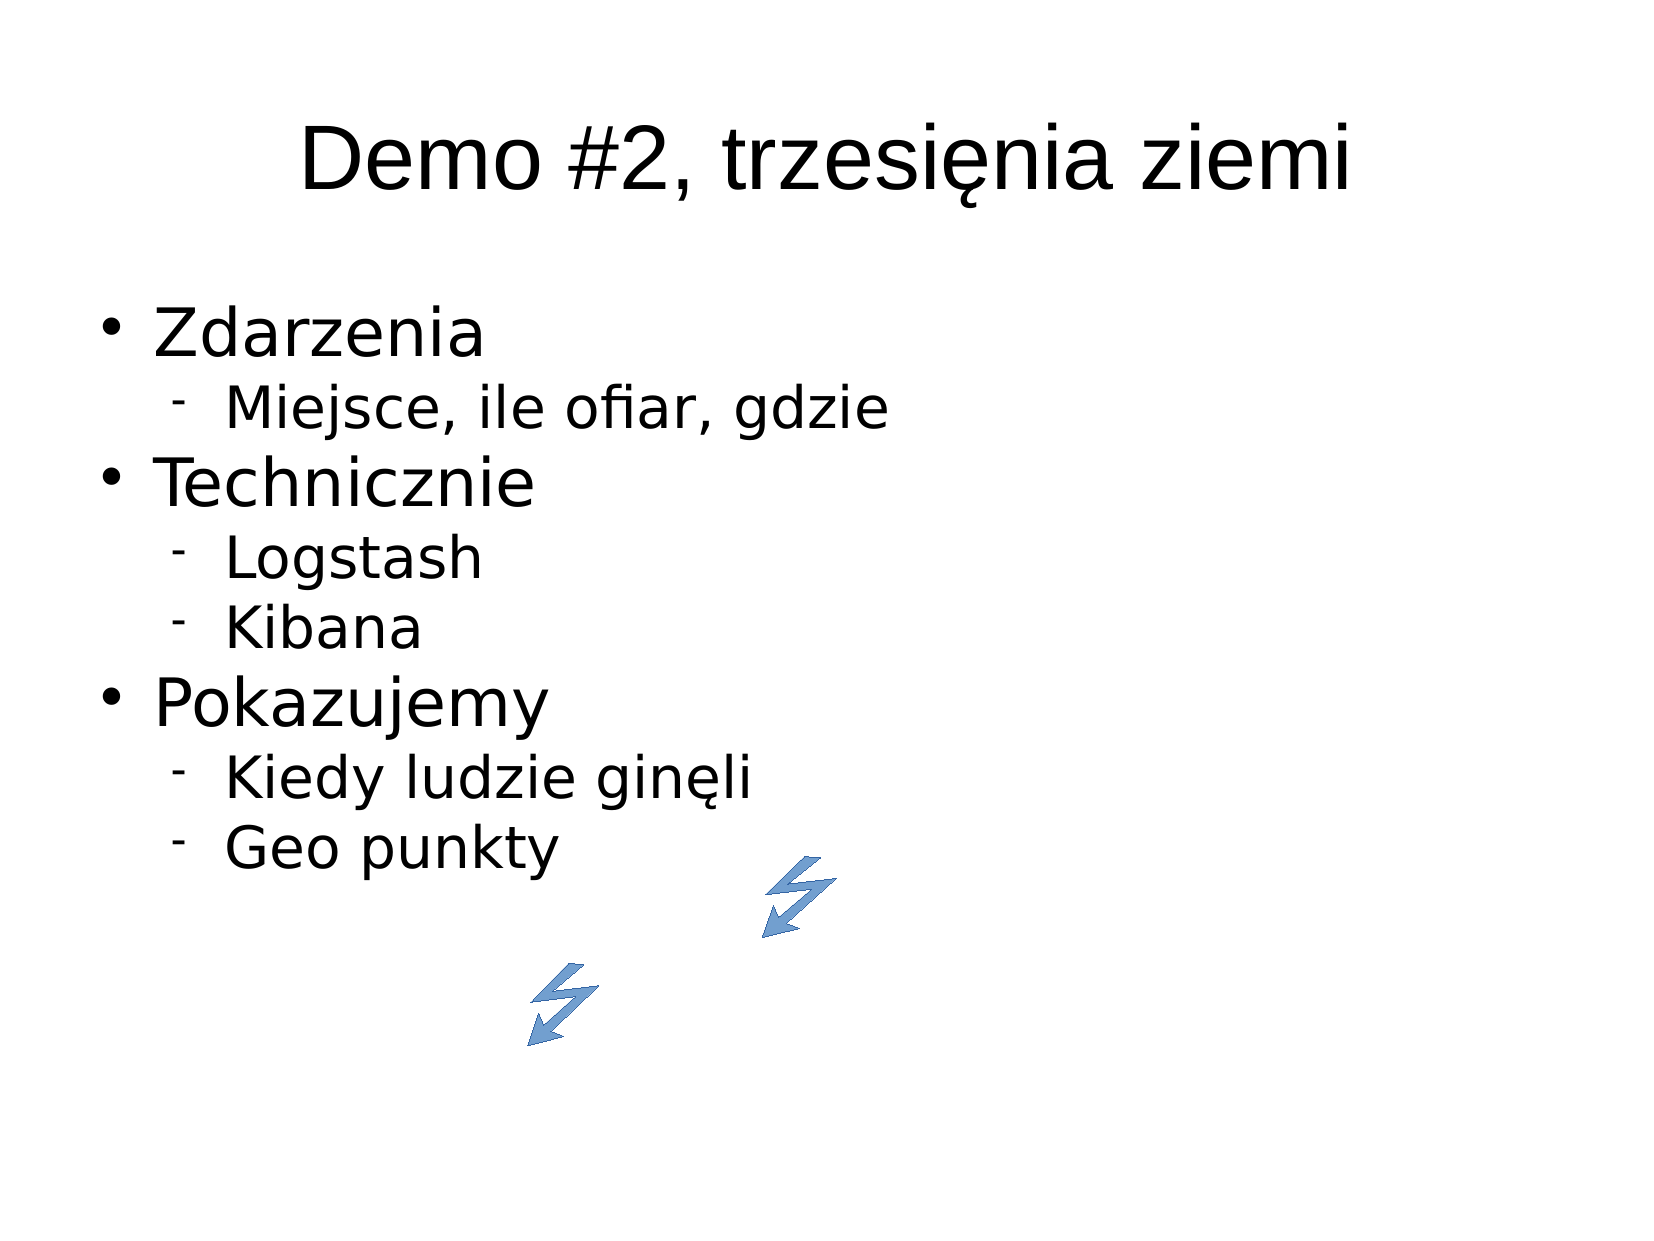

Demo #2, trzesięnia ziemi
Zdarzenia
Miejsce, ile ofiar, gdzie
Technicznie
Logstash
Kibana
Pokazujemy
Kiedy ludzie ginęli
Geo punkty